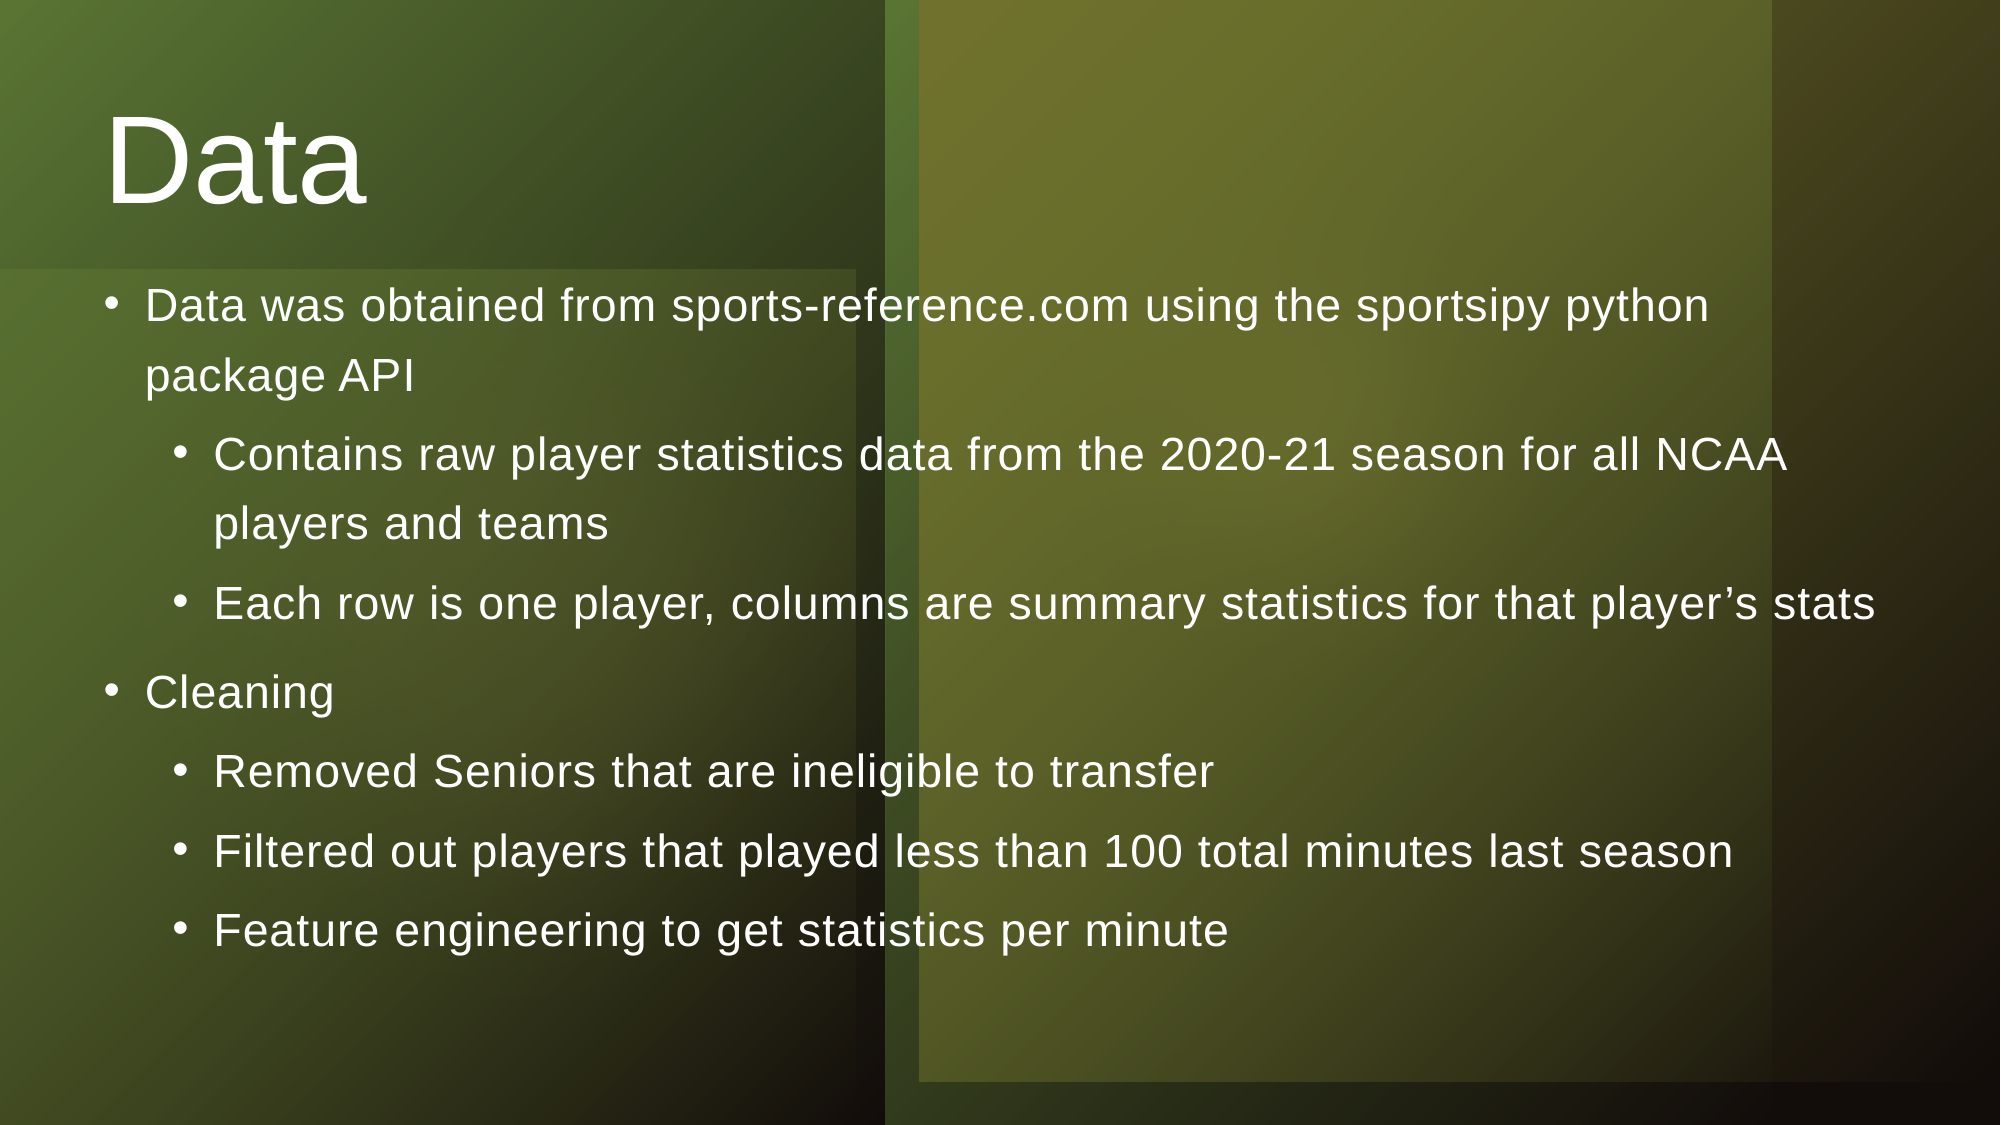

# Data
Data was obtained from sports-reference.com using the sportsipy python package API
Contains raw player statistics data from the 2020-21 season for all NCAA players and teams
Each row is one player, columns are summary statistics for that player’s stats
Cleaning
Removed Seniors that are ineligible to transfer
Filtered out players that played less than 100 total minutes last season
Feature engineering to get statistics per minute